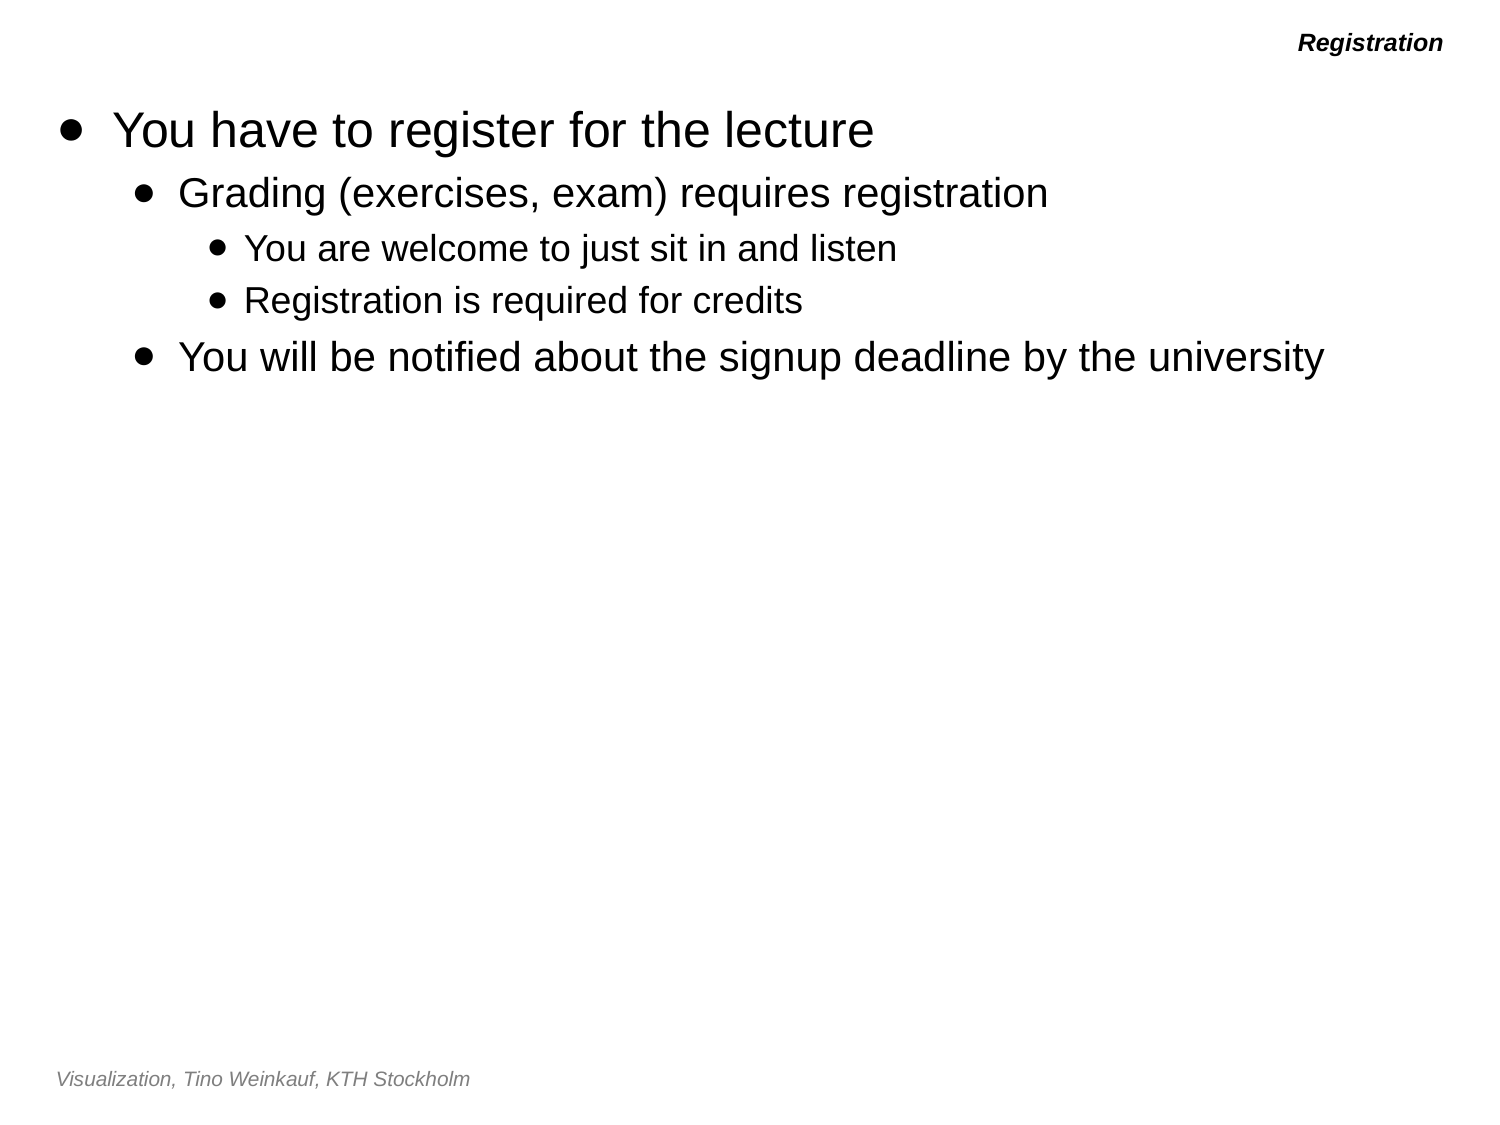

# Registration
You have to register for the lecture
Grading (exercises, exam) requires registration
You are welcome to just sit in and listen
Registration is required for credits
You will be notified about the signup deadline by the university